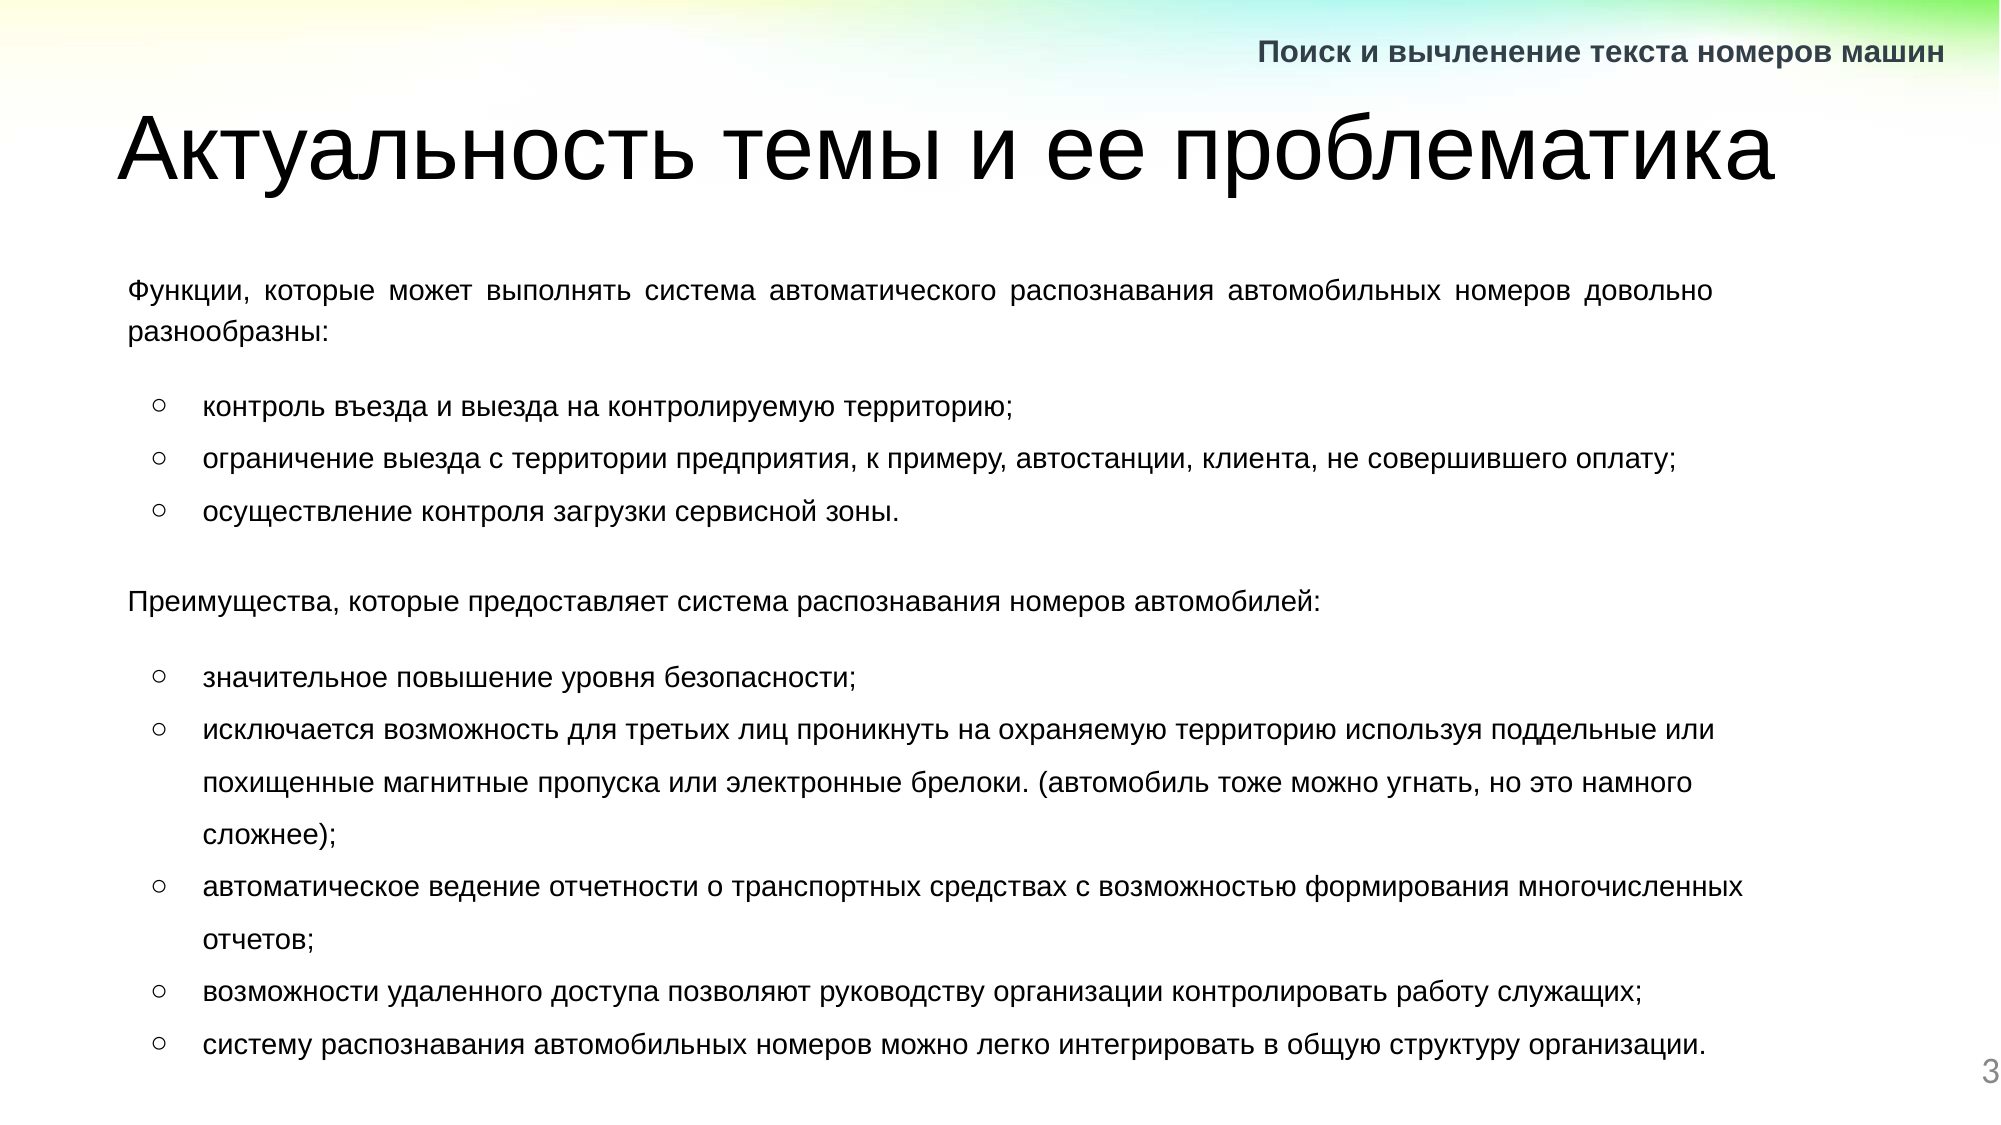

Поиск и вычленение текста номеров машин
# Актуальность темы и ее проблематика

Функции, которые может выполнять система автоматического распознавания автомобильных номеров довольно разнообразны:
контроль въезда и выезда на контролируемую территорию;
ограничение выезда с территории предприятия, к примеру, автостанции, клиента, не совершившего оплату;
осуществление контроля загрузки сервисной зоны.
Преимущества, которые предоставляет система распознавания номеров автомобилей:
значительное повышение уровня безопасности;
исключается возможность для третьих лиц проникнуть на охраняемую территорию используя поддельные или похищенные магнитные пропуска или электронные брелоки. (автомобиль тоже можно угнать, но это намного сложнее);
автоматическое ведение отчетности о транспортных средствах с возможностью формирования многочисленных отчетов;
возможности удаленного доступа позволяют руководству организации контролировать работу служащих;
систему распознавания автомобильных номеров можно легко интегрировать в общую структуру организации.
3